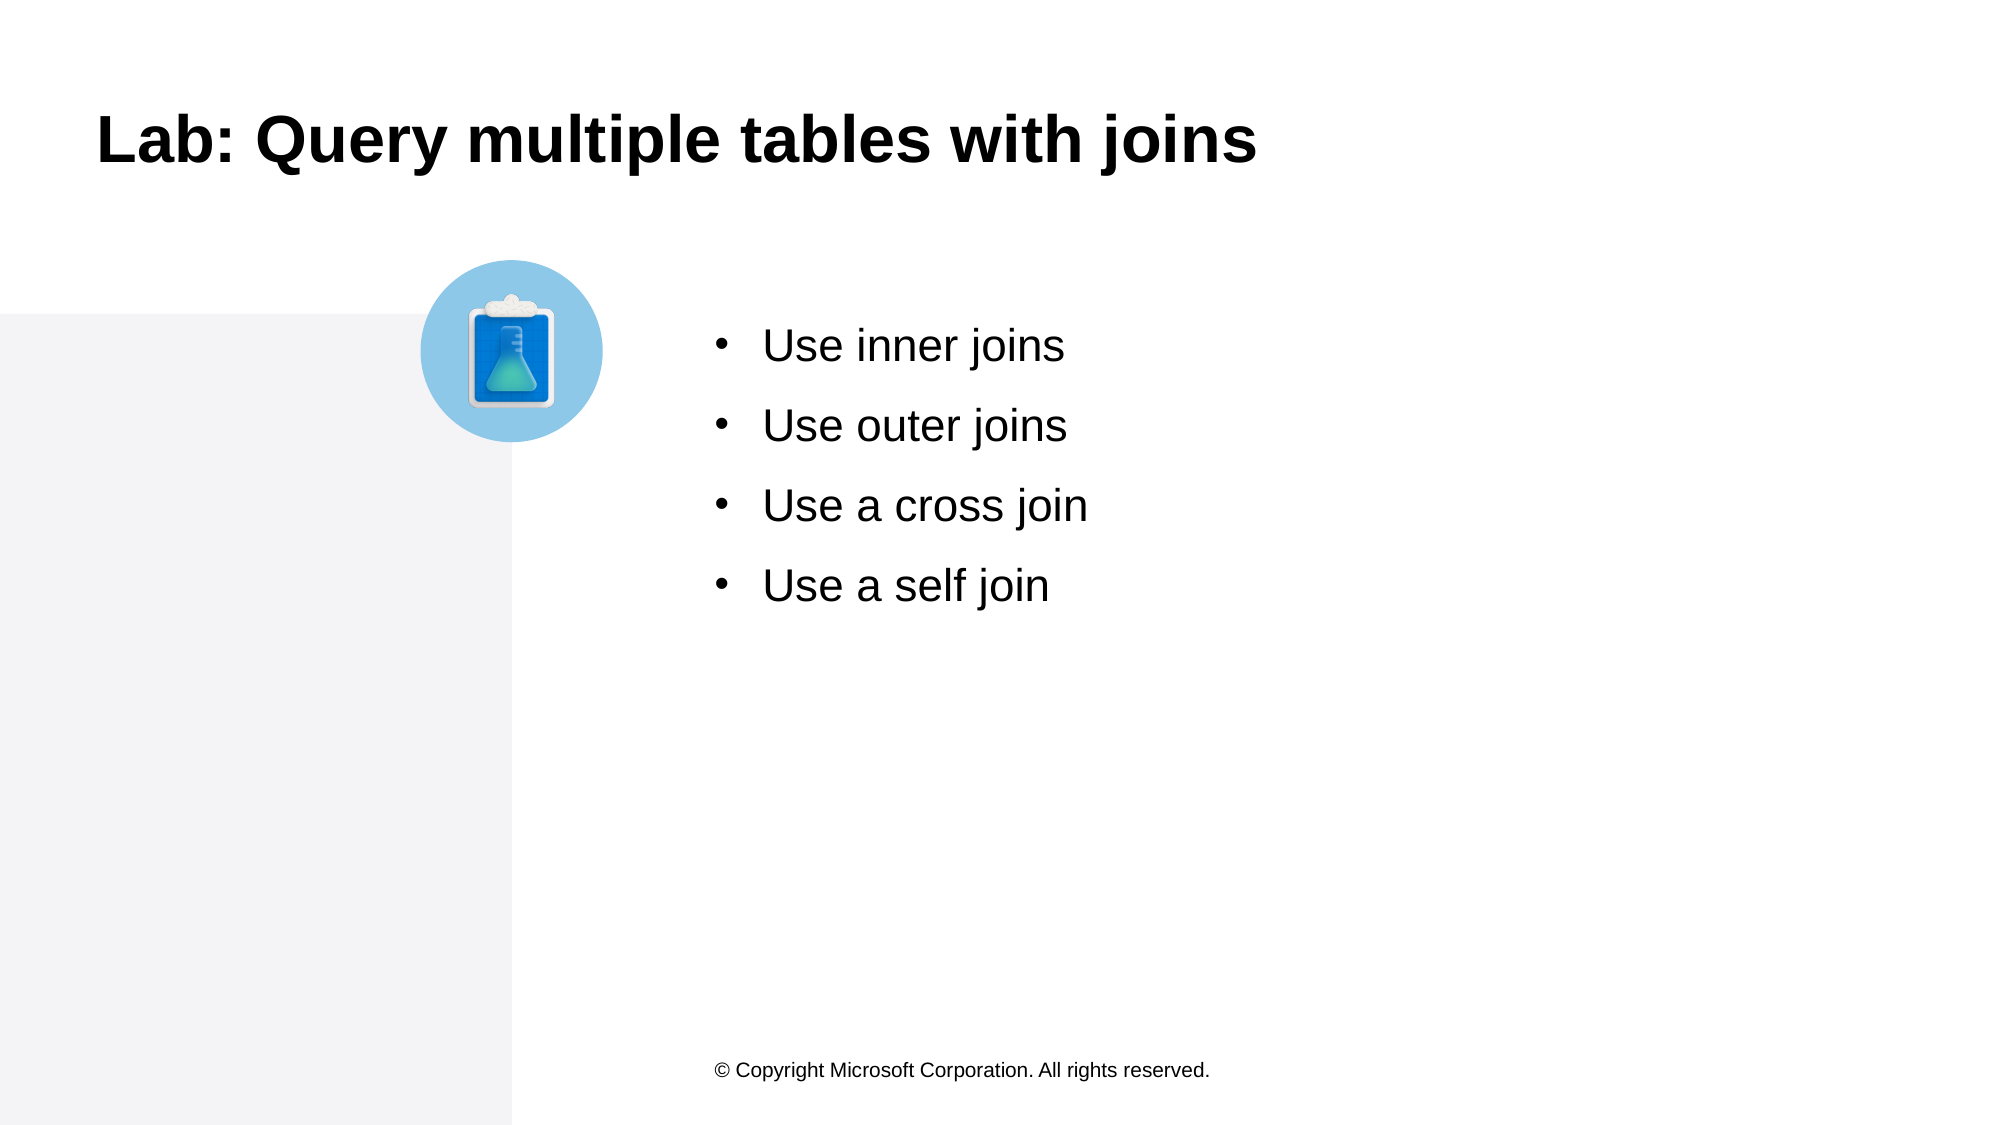

# Lab: Query multiple tables with joins
Use inner joins
Use outer joins
Use a cross join
Use a self join